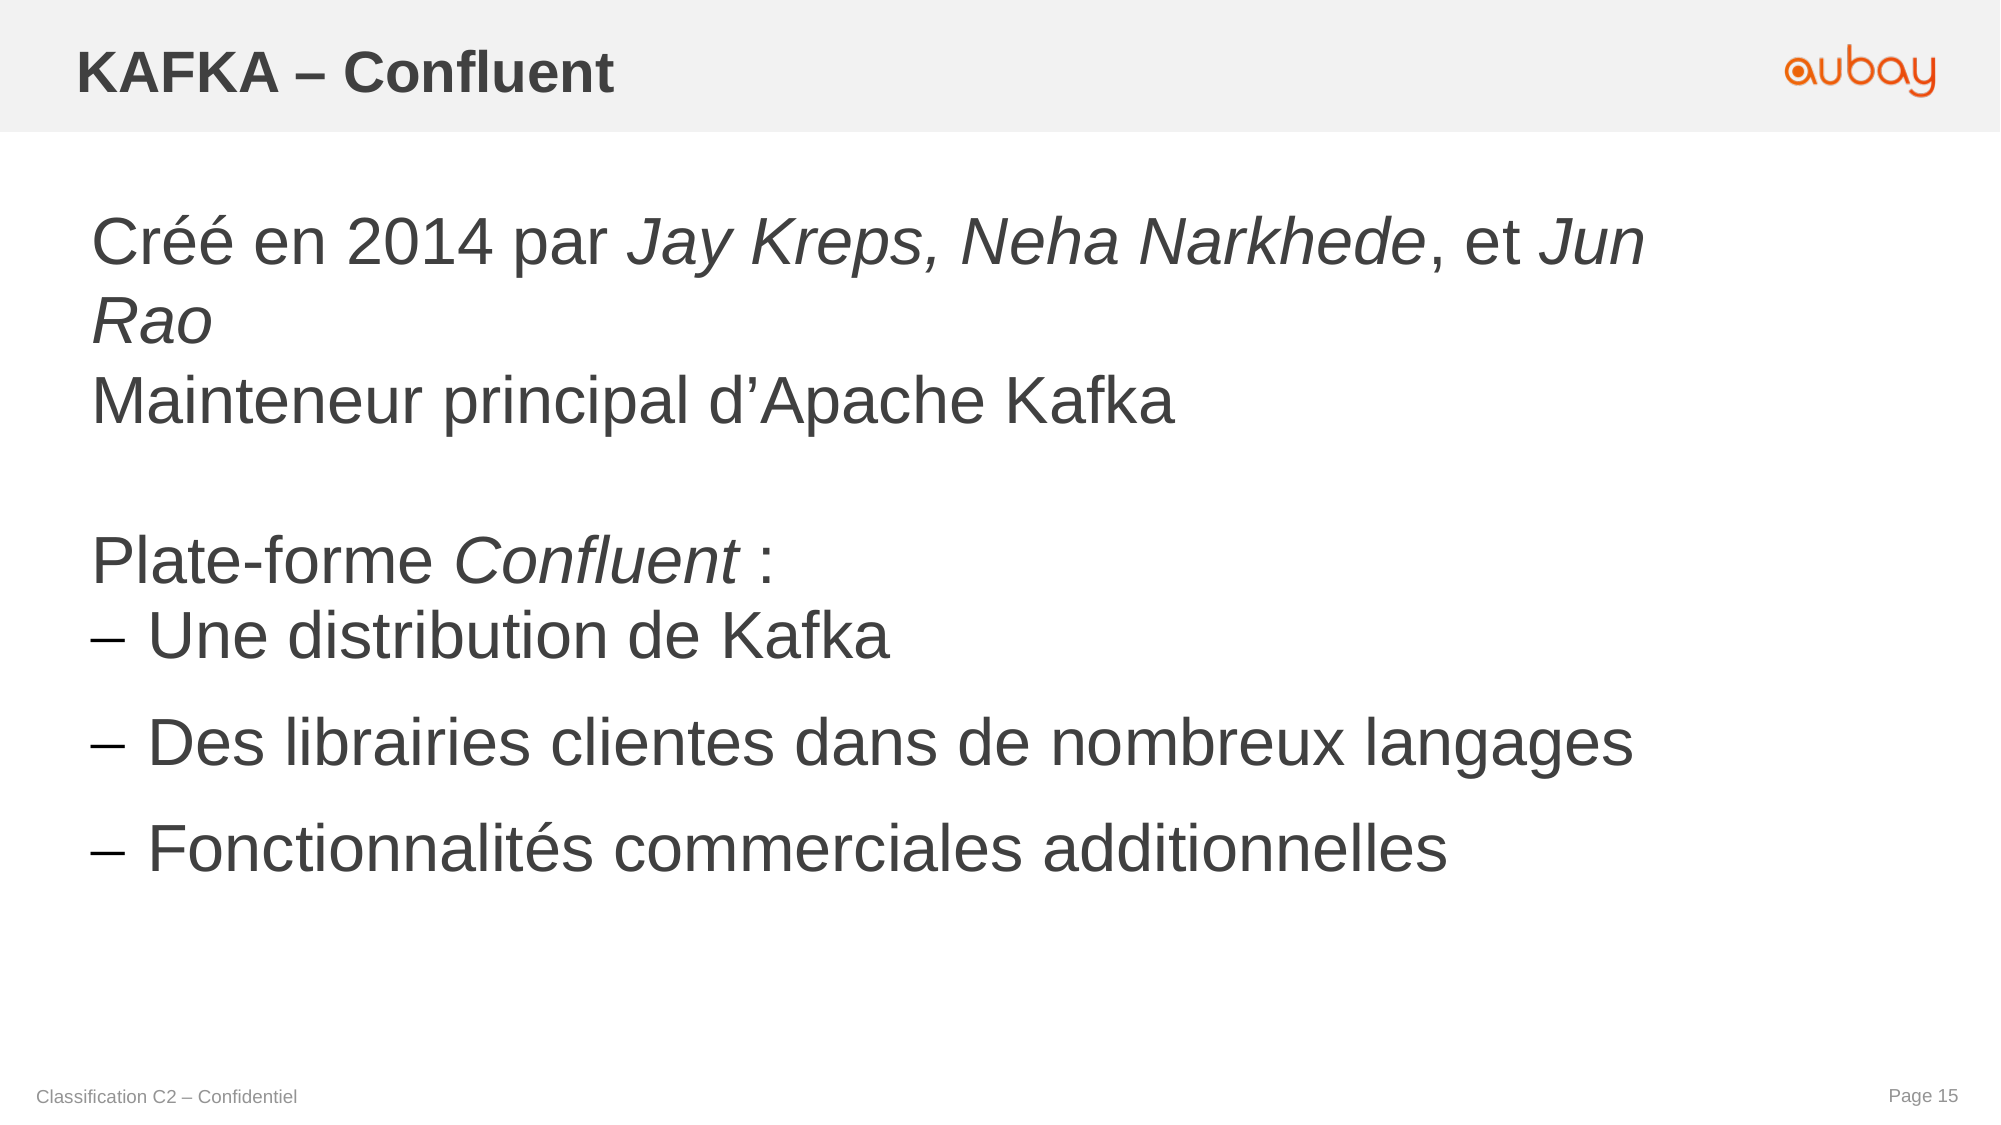

KAFKA – Confluent
Créé en 2014 par Jay Kreps, Neha Narkhede, et Jun Rao
Mainteneur principal d’Apache Kafka

Plate-forme Confluent :
Une distribution de Kafka
Des librairies clientes dans de nombreux langages
Fonctionnalités commerciales additionnelles